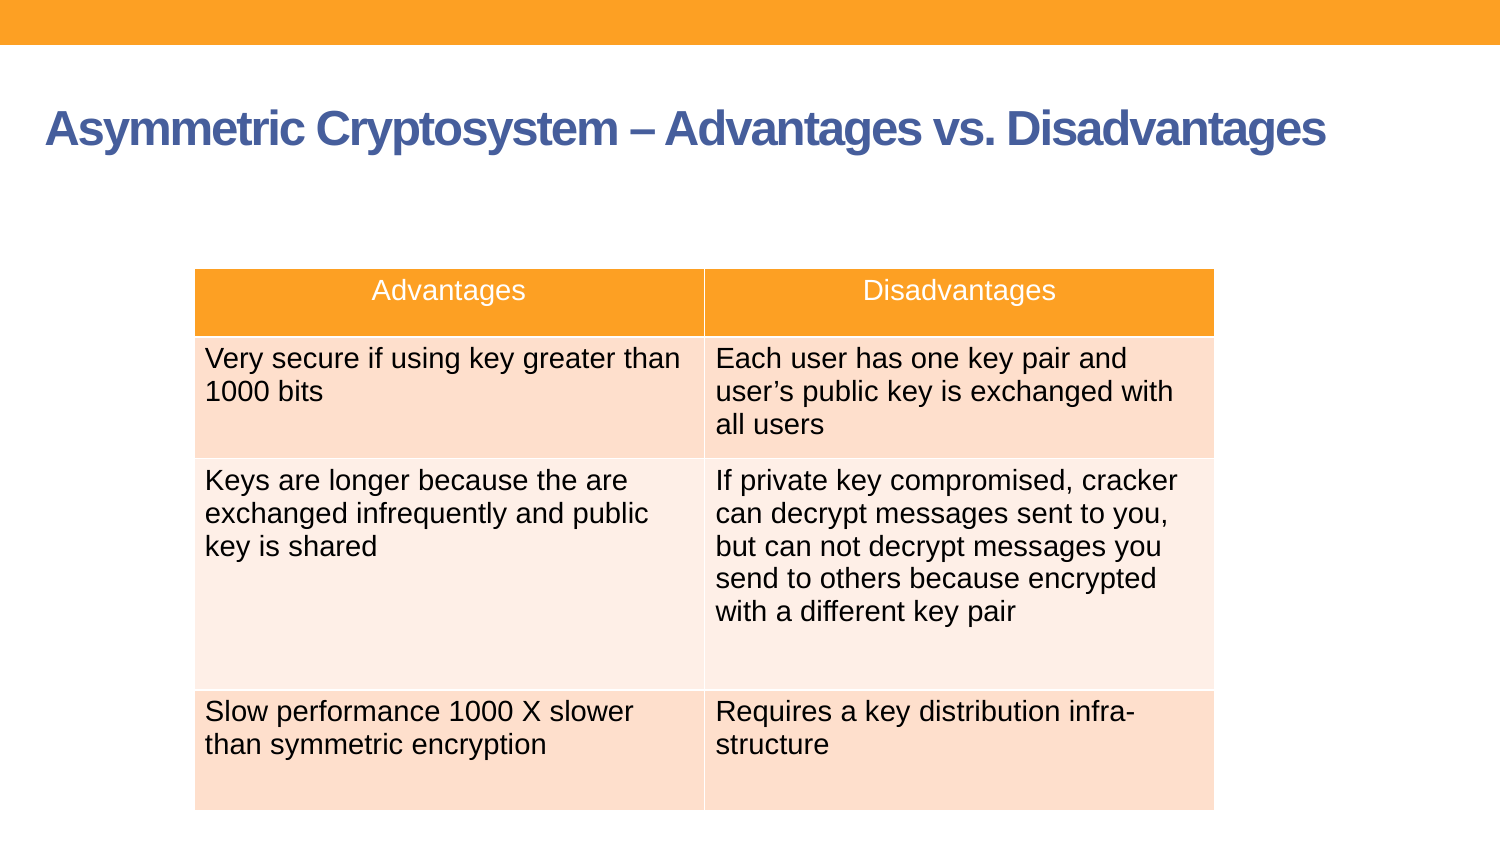

# Asymmetric Cryptosystem – Advantages vs. Disadvantages
| Advantages | Disadvantages |
| --- | --- |
| Very secure if using key greater than 1000 bits | Each user has one key pair and user’s public key is exchanged with all users |
| Keys are longer because the are exchanged infrequently and public key is shared | If private key compromised, cracker can decrypt messages sent to you, but can not decrypt messages you send to others because encrypted with a different key pair |
| Slow performance 1000 X slower than symmetric encryption | Requires a key distribution infra-structure |